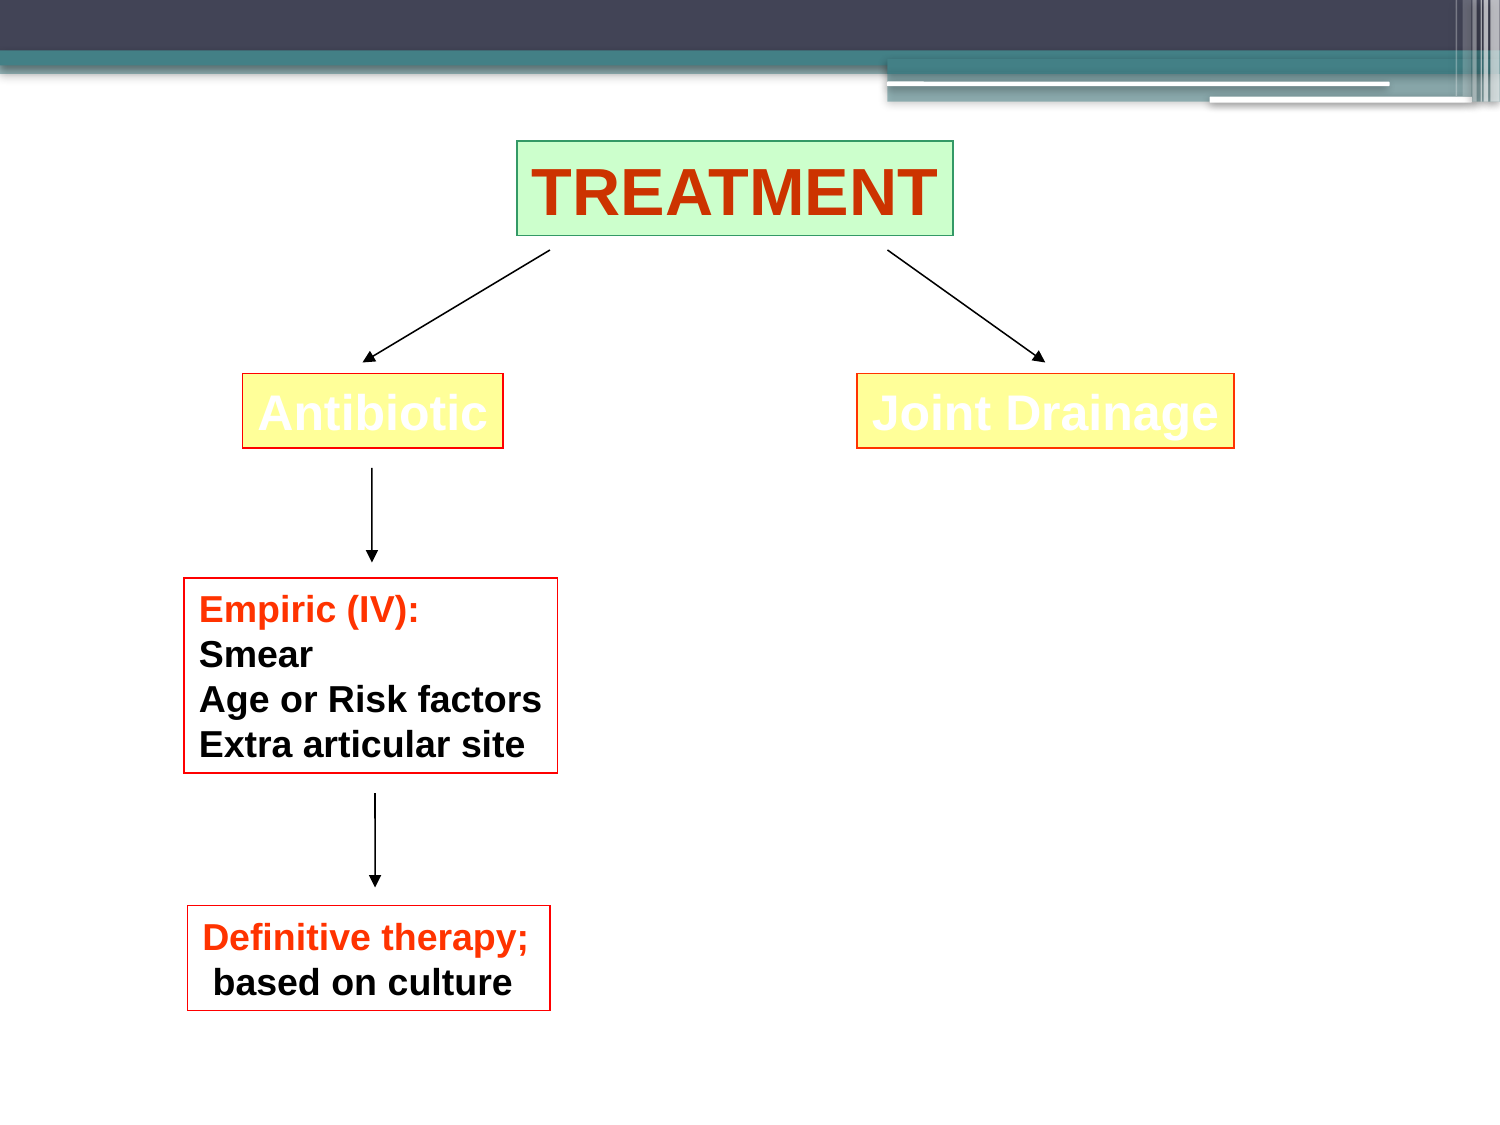

TREATMENT

Antibiotic
Joint Drainage

Empiric (IV):
Smear
Age or Risk factors
Extra articular site

Definitive therapy;
 based on culture